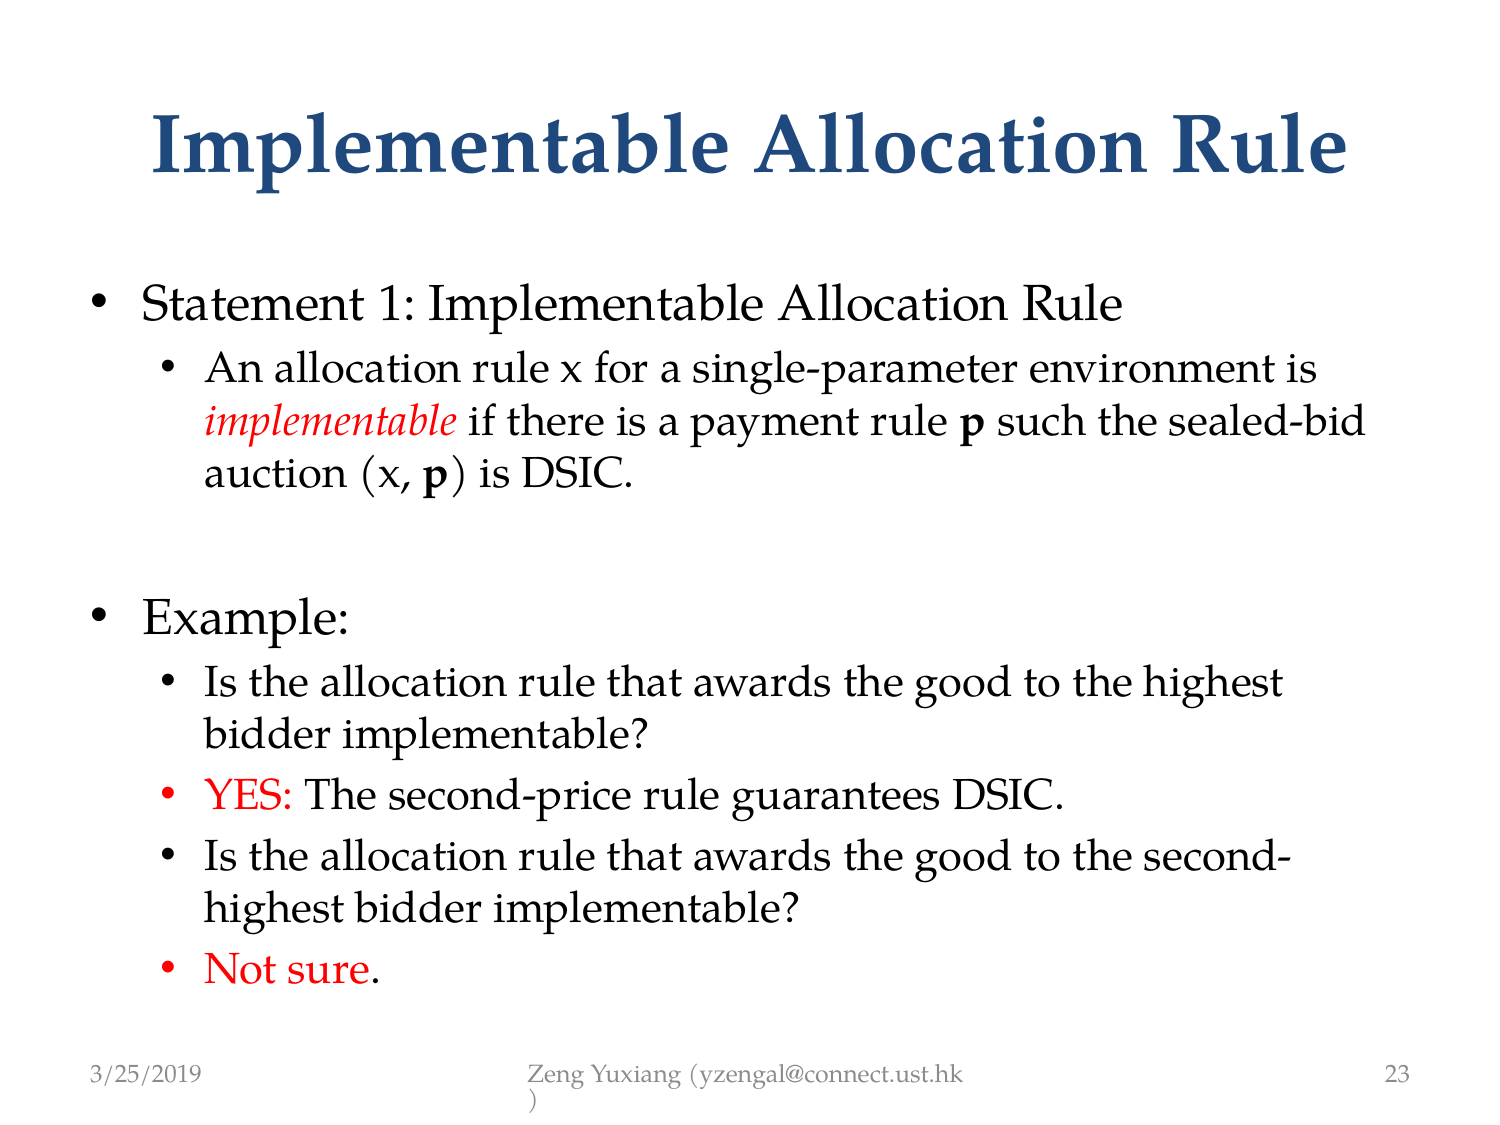

# Implementable Allocation Rule
Statement 1: Implementable Allocation Rule
An allocation rule x for a single-parameter environment is implementable if there is a payment rule p such the sealed-bid auction (x, p) is DSIC.

Example:
Is the allocation rule that awards the good to the highest bidder implementable?
YES: The second-price rule guarantees DSIC.
Is the allocation rule that awards the good to the second-highest bidder implementable?
Not sure.
3/25/2019
Zeng Yuxiang (yzengal@connect.ust.hk)
23